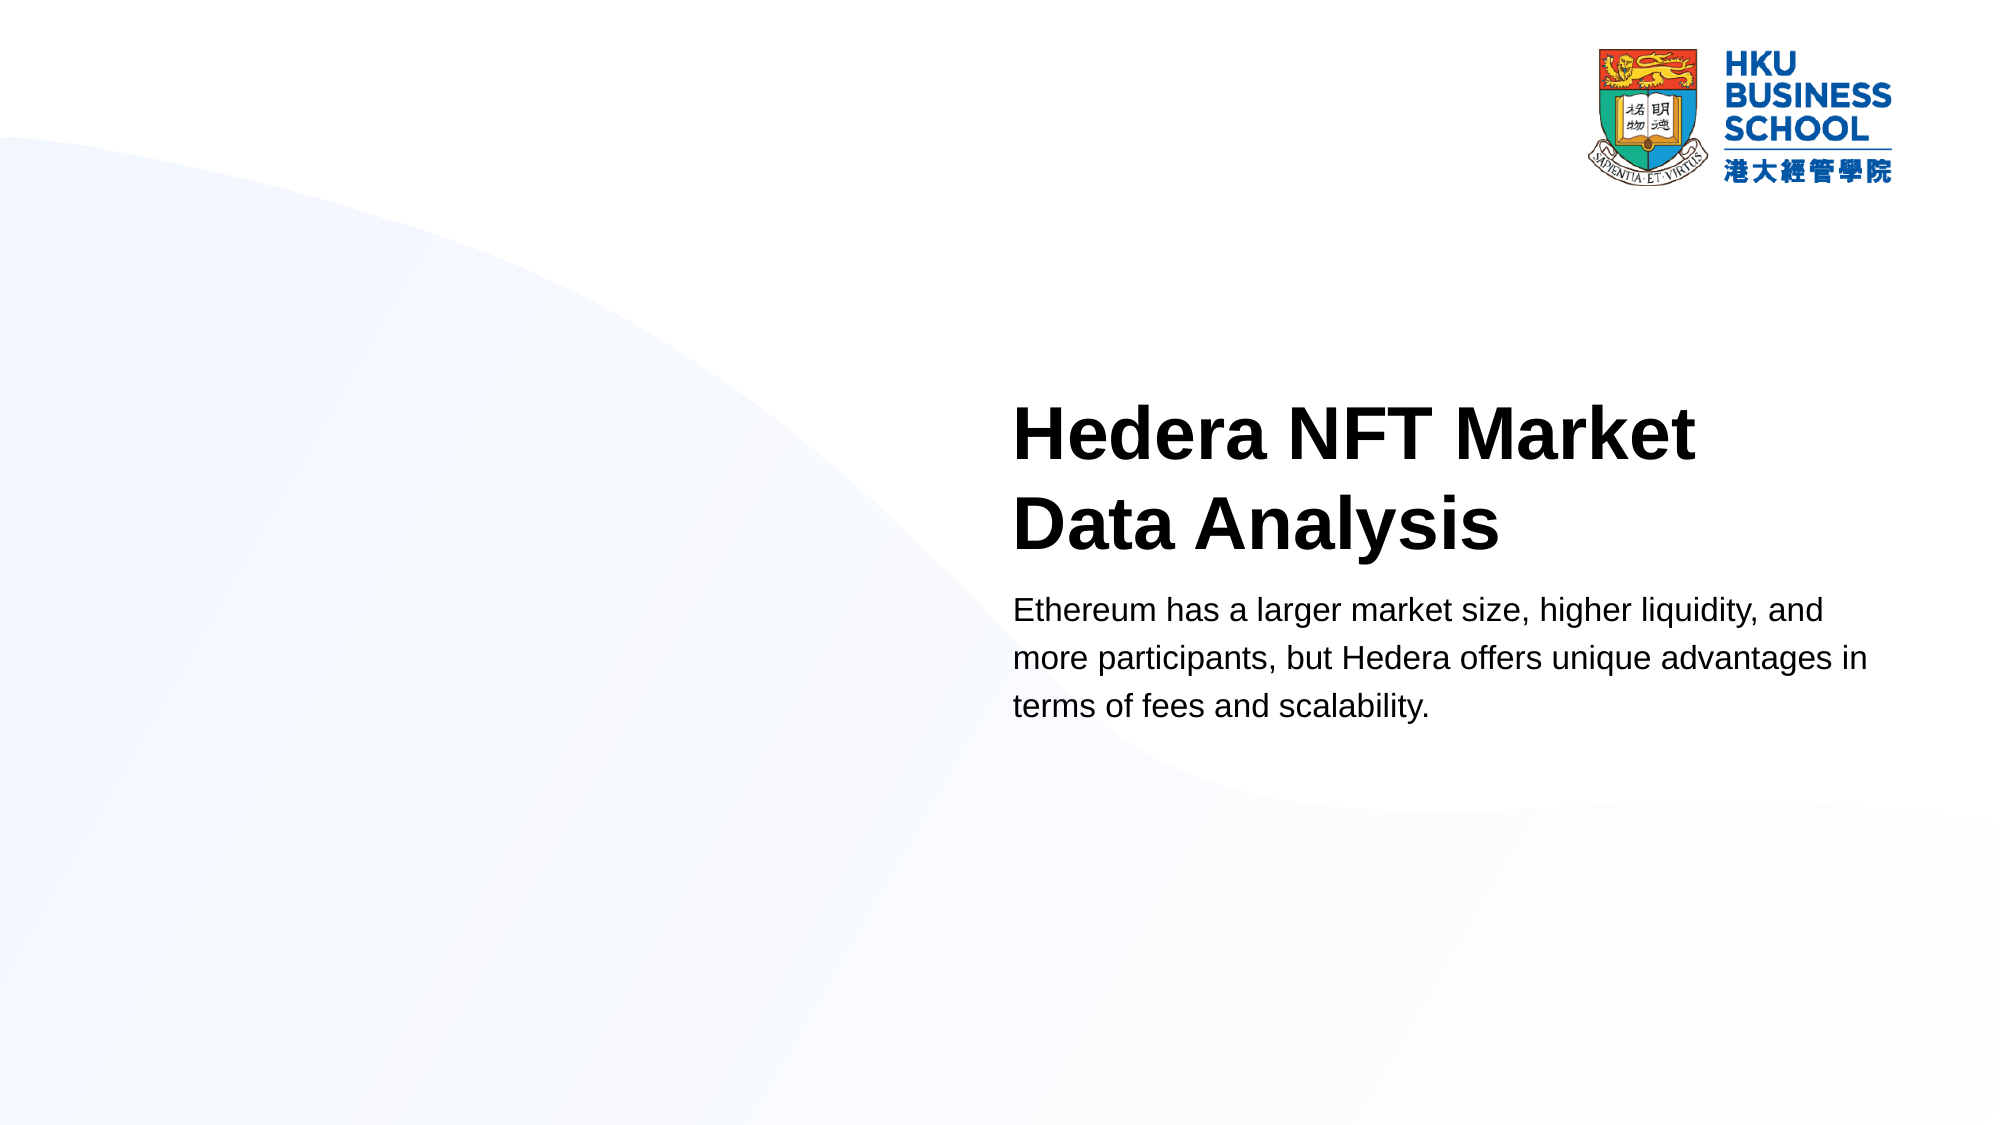

# Hedera NFT Market Data Analysis
Ethereum has a larger market size, higher liquidity, and more participants, but Hedera offers unique advantages in terms of fees and scalability.